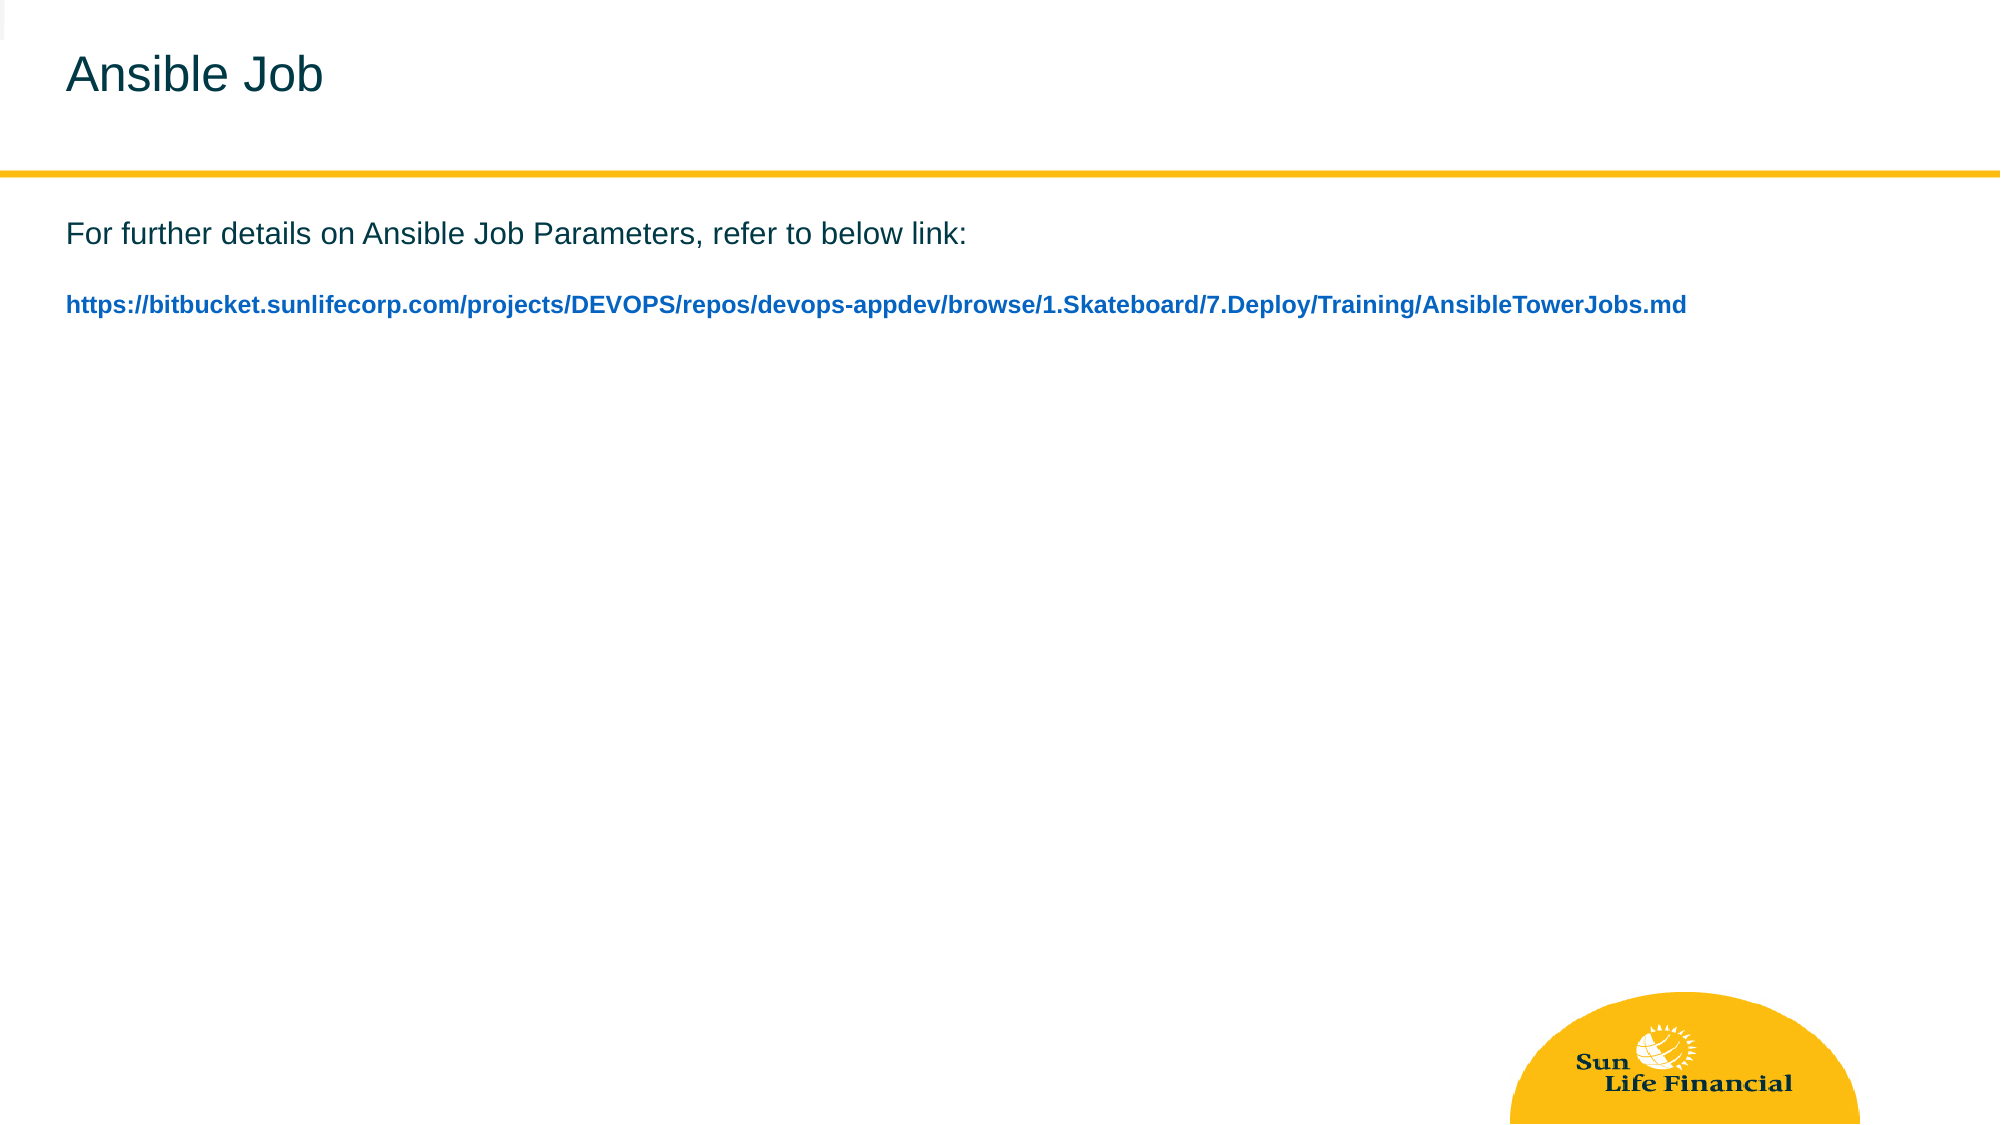

Ansible Job
For further details on Ansible Job Parameters, refer to below link:
https://bitbucket.sunlifecorp.com/projects/DEVOPS/repos/devops-appdev/browse/1.Skateboard/7.Deploy/Training/AnsibleTowerJobs.md